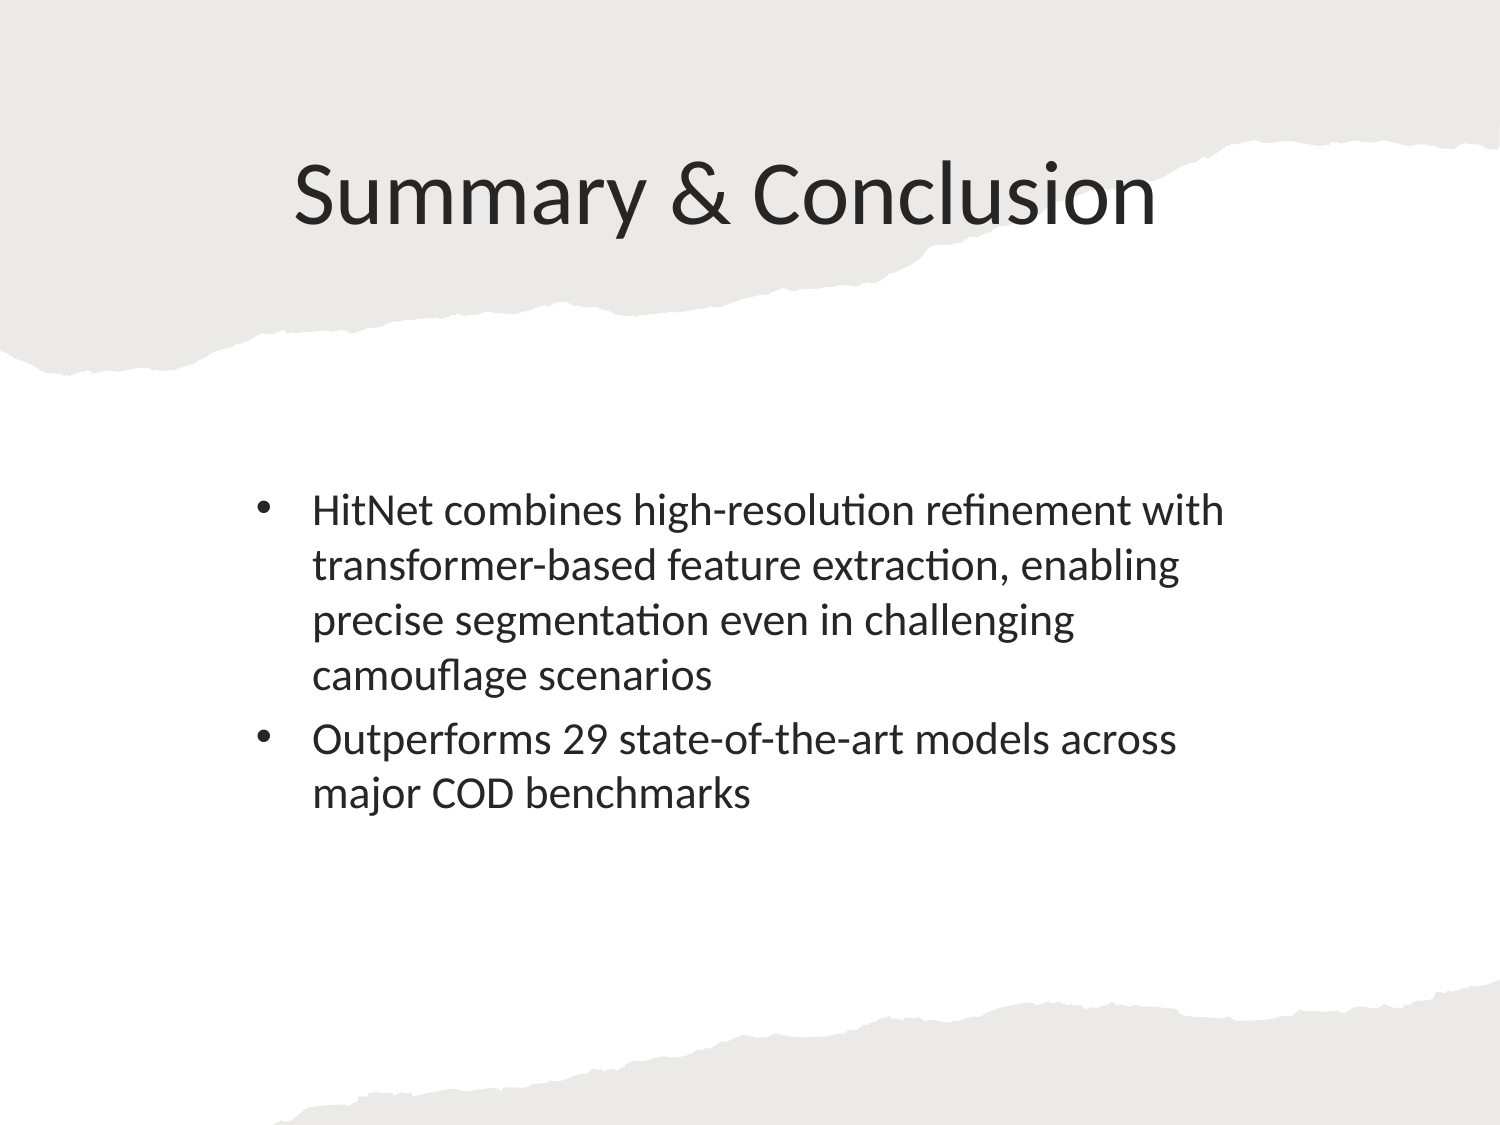

# Summary & Conclusion
HitNet combines high-resolution refinement with transformer-based feature extraction, enabling precise segmentation even in challenging camouflage scenarios
Outperforms 29 state-of-the-art models across major COD benchmarks